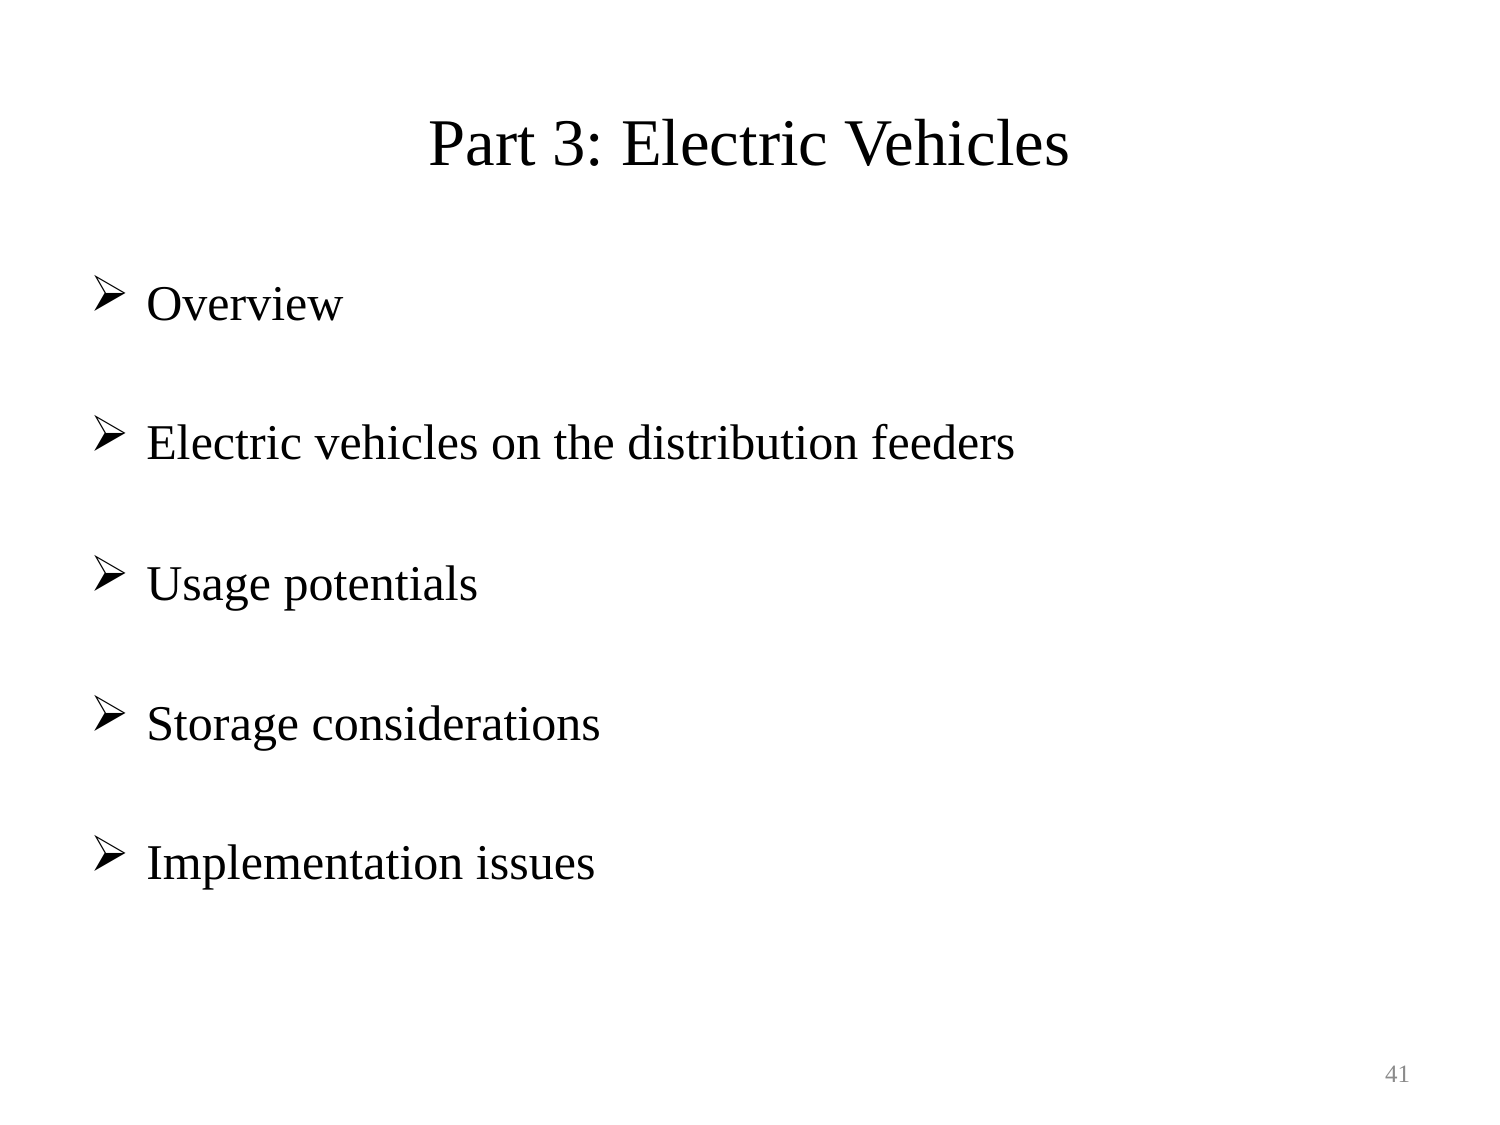

# Part 3: Electric Vehicles
Overview

Electric vehicles on the distribution feeders

Usage potentials

Storage considerations

Implementation issues

41